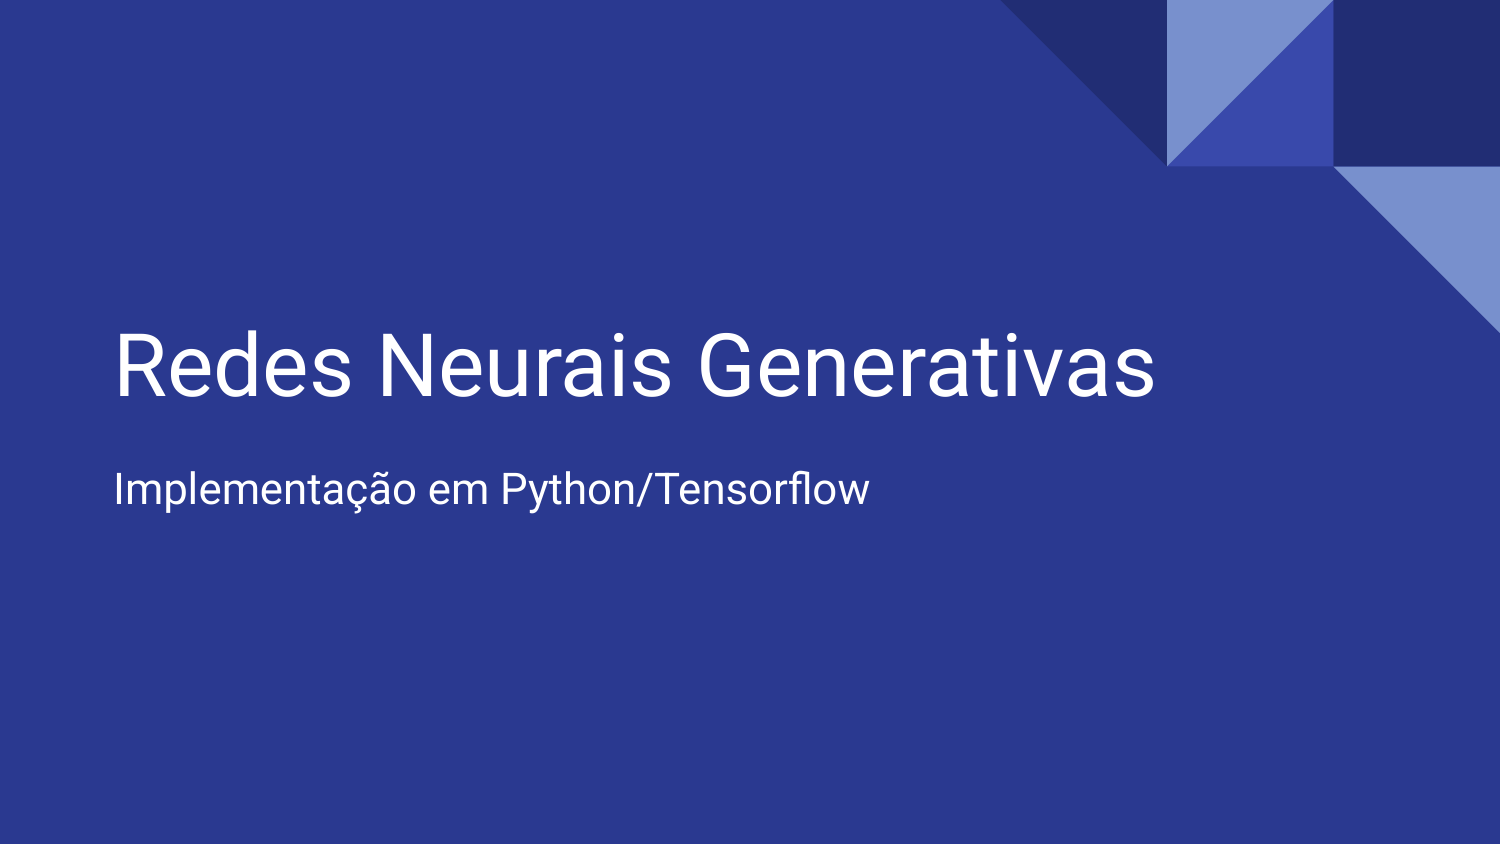

# Redes Neurais Generativas
Implementação em Python/Tensorflow